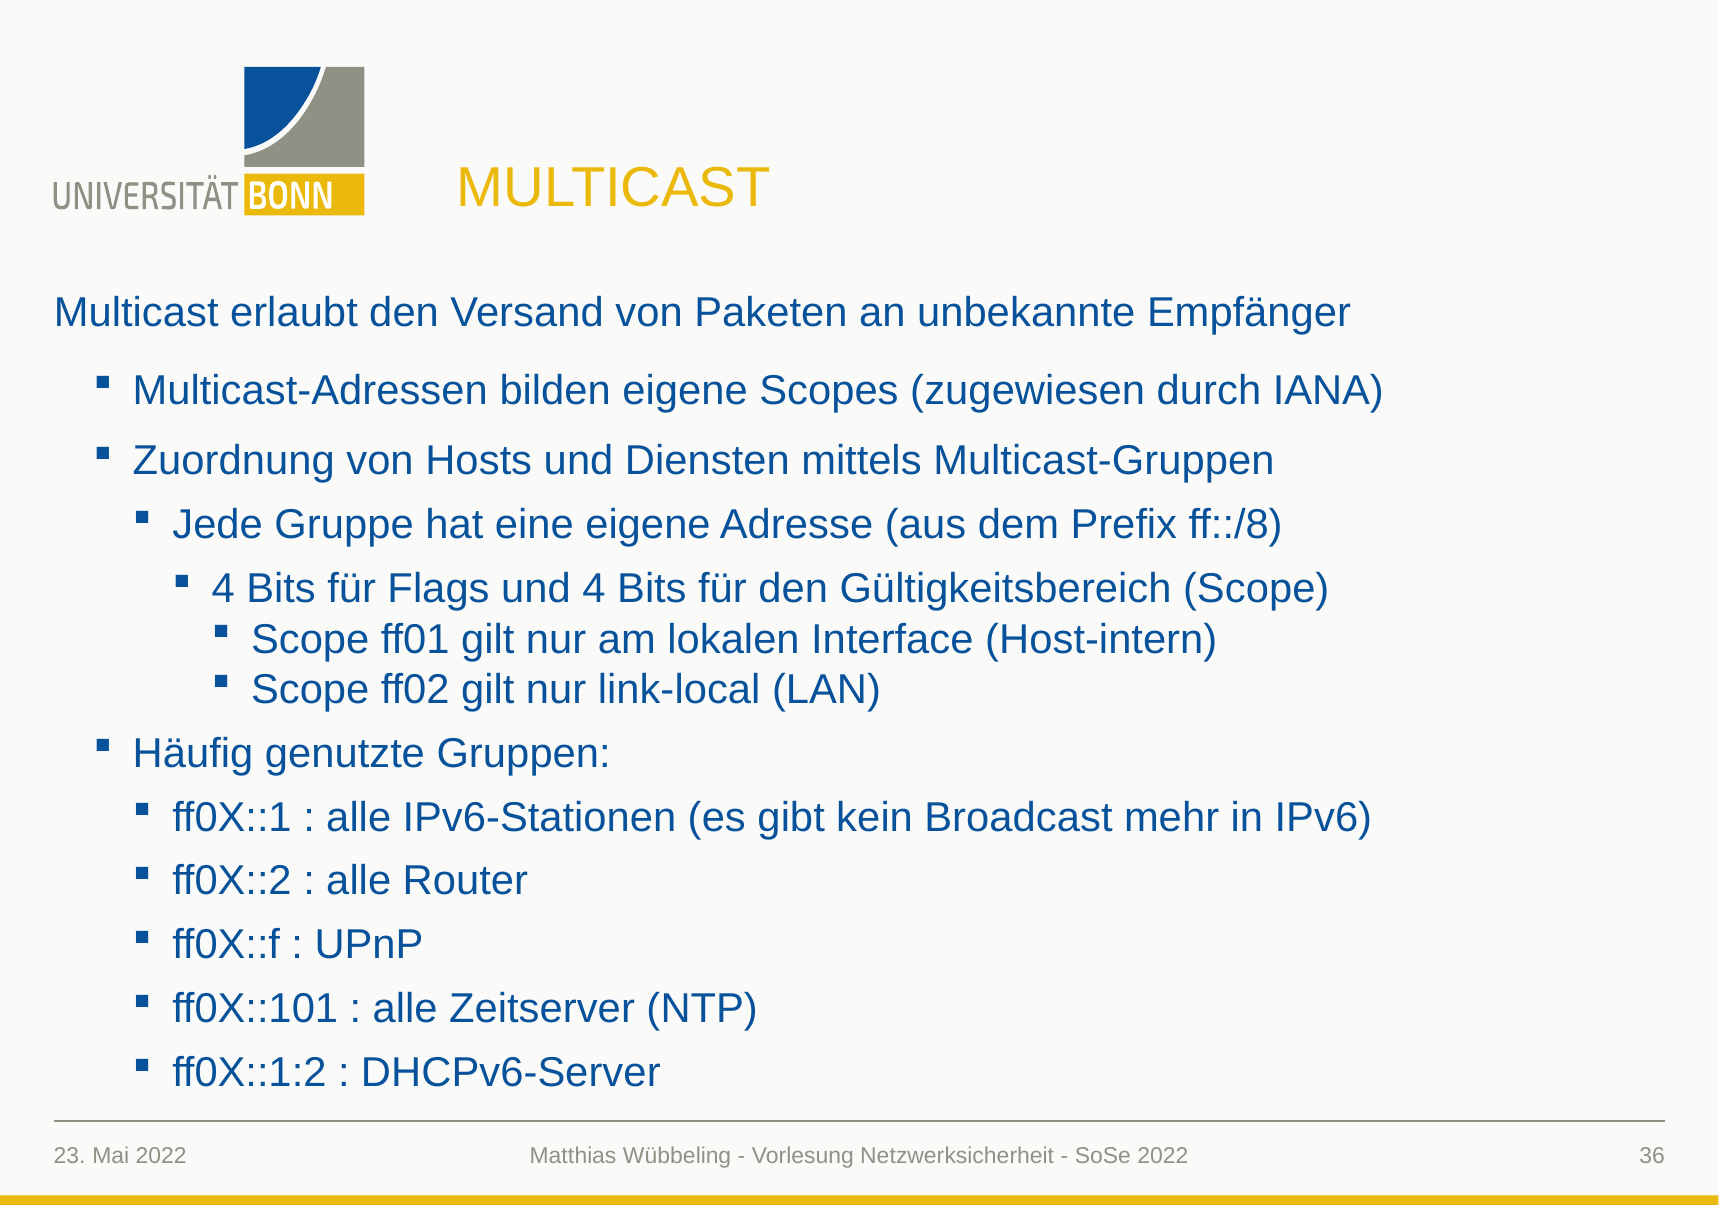

# Multicast
Multicast erlaubt den Versand von Paketen an unbekannte Empfänger
Multicast-Adressen bilden eigene Scopes (zugewiesen durch IANA)
Zuordnung von Hosts und Diensten mittels Multicast-Gruppen
Jede Gruppe hat eine eigene Adresse (aus dem Prefix ff::/8)
4 Bits für Flags und 4 Bits für den Gültigkeitsbereich (Scope)
Scope ff01 gilt nur am lokalen Interface (Host-intern)
Scope ff02 gilt nur link-local (LAN)
Häufig genutzte Gruppen:
ff0X::1 : alle IPv6-Stationen (es gibt kein Broadcast mehr in IPv6)
ff0X::2 : alle Router
ff0X::f : UPnP
ff0X::101 : alle Zeitserver (NTP)
ff0X::1:2 : DHCPv6-Server
23. Mai 2022
36
Matthias Wübbeling - Vorlesung Netzwerksicherheit - SoSe 2022